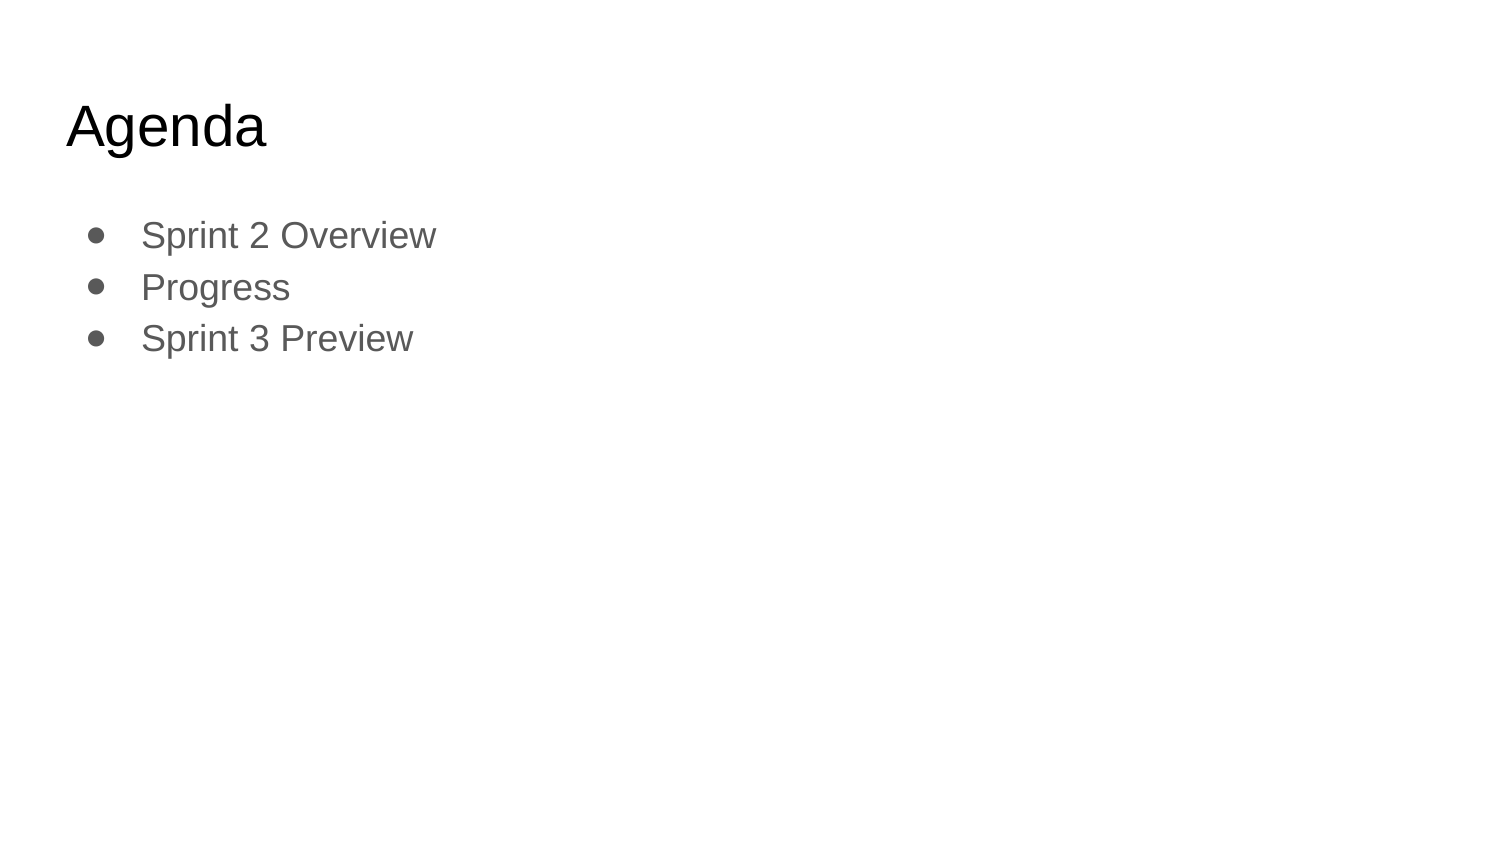

# Agenda
Sprint 2 Overview
Progress
Sprint 3 Preview